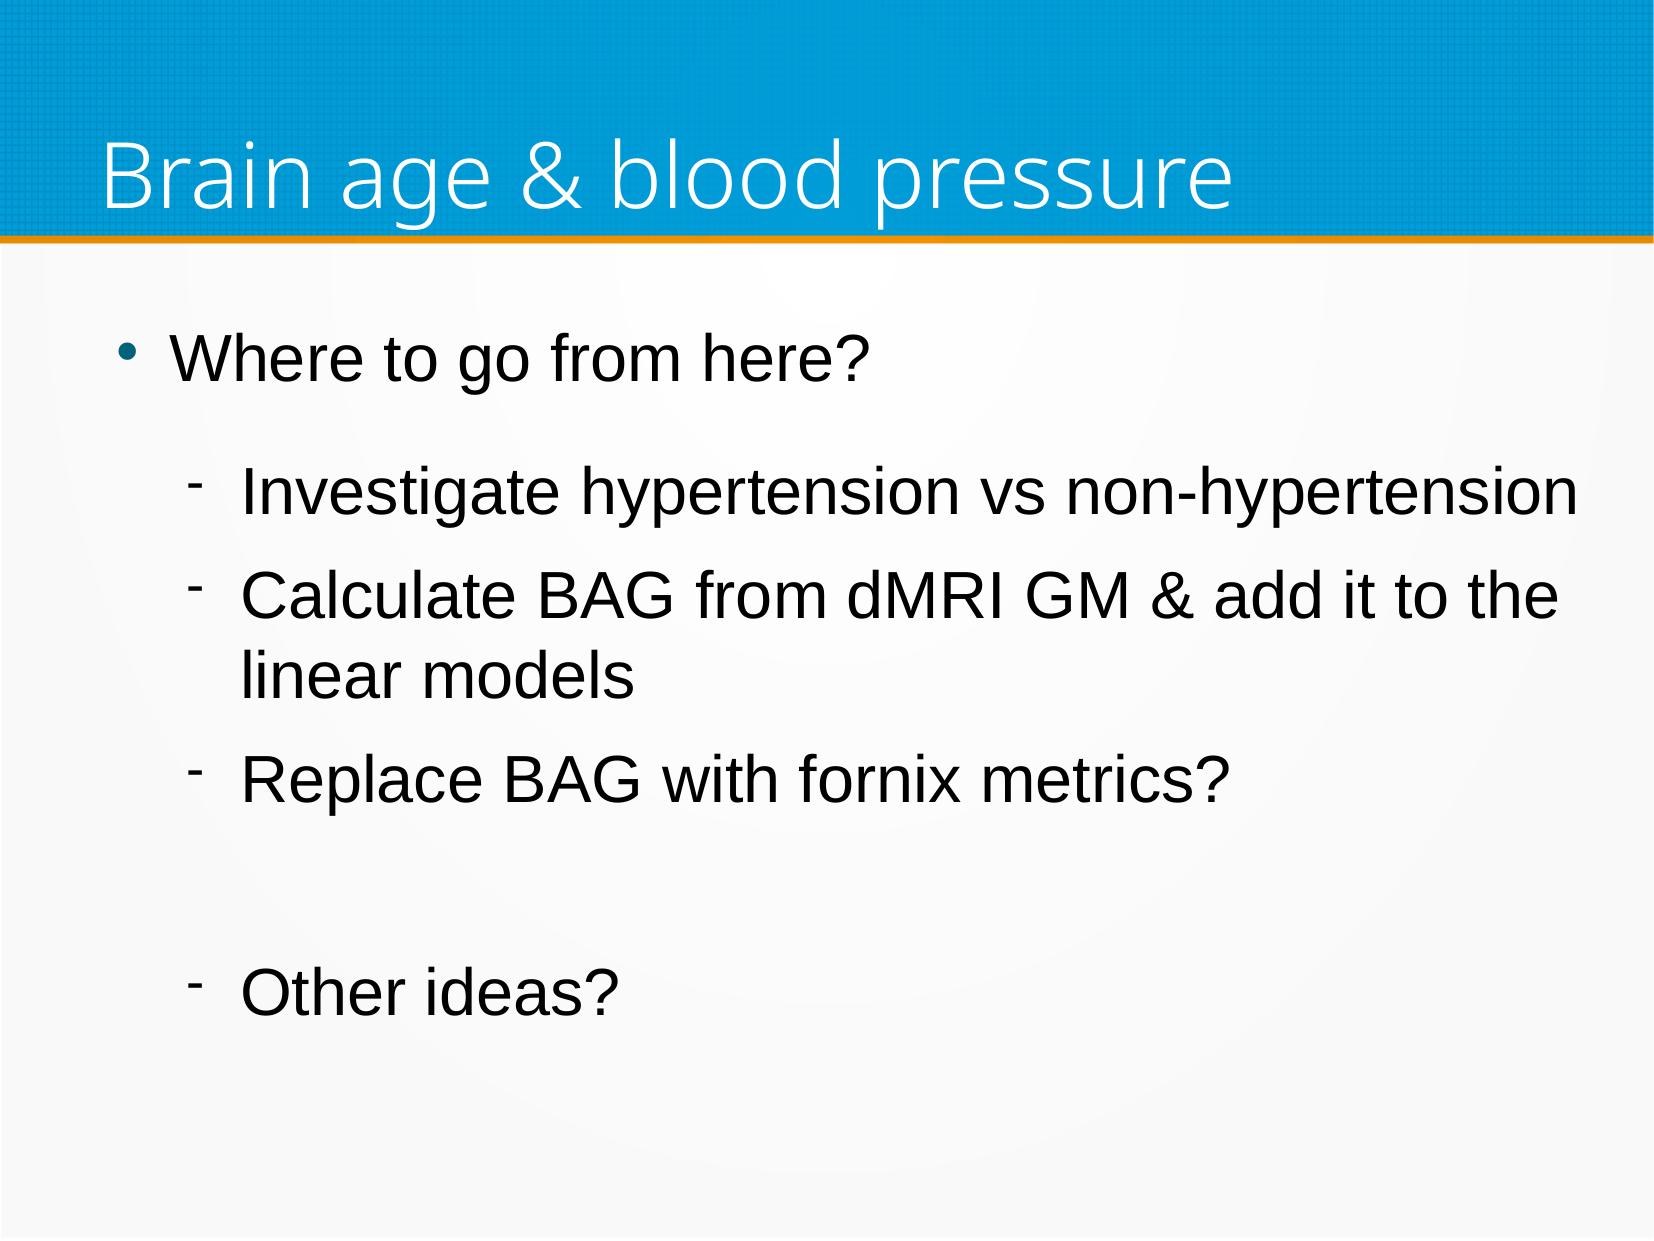

# Brain age & blood pressure
Where to go from here?
Investigate hypertension vs non-hypertension
Calculate BAG from dMRI GM & add it to the linear models
Replace BAG with fornix metrics?

Other ideas?